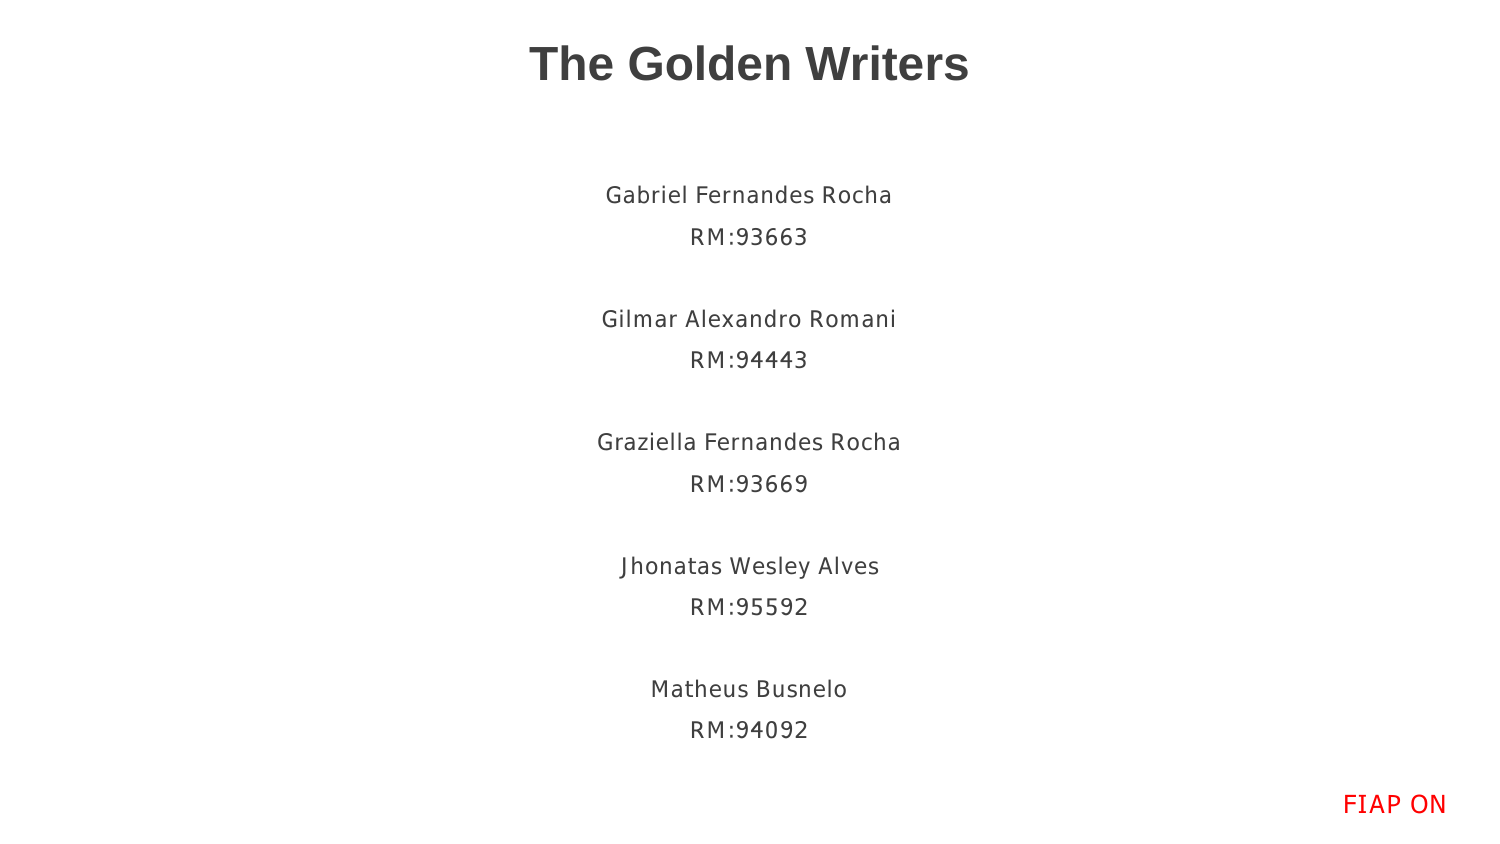

The Golden Writers
Gabriel Fernandes Rocha
RM:93663

Gilmar Alexandro Romani
RM:94443

Graziella Fernandes Rocha
RM:93669

Jhonatas Wesley Alves
RM:95592

Matheus Busnelo
RM:94092
FIAP ON